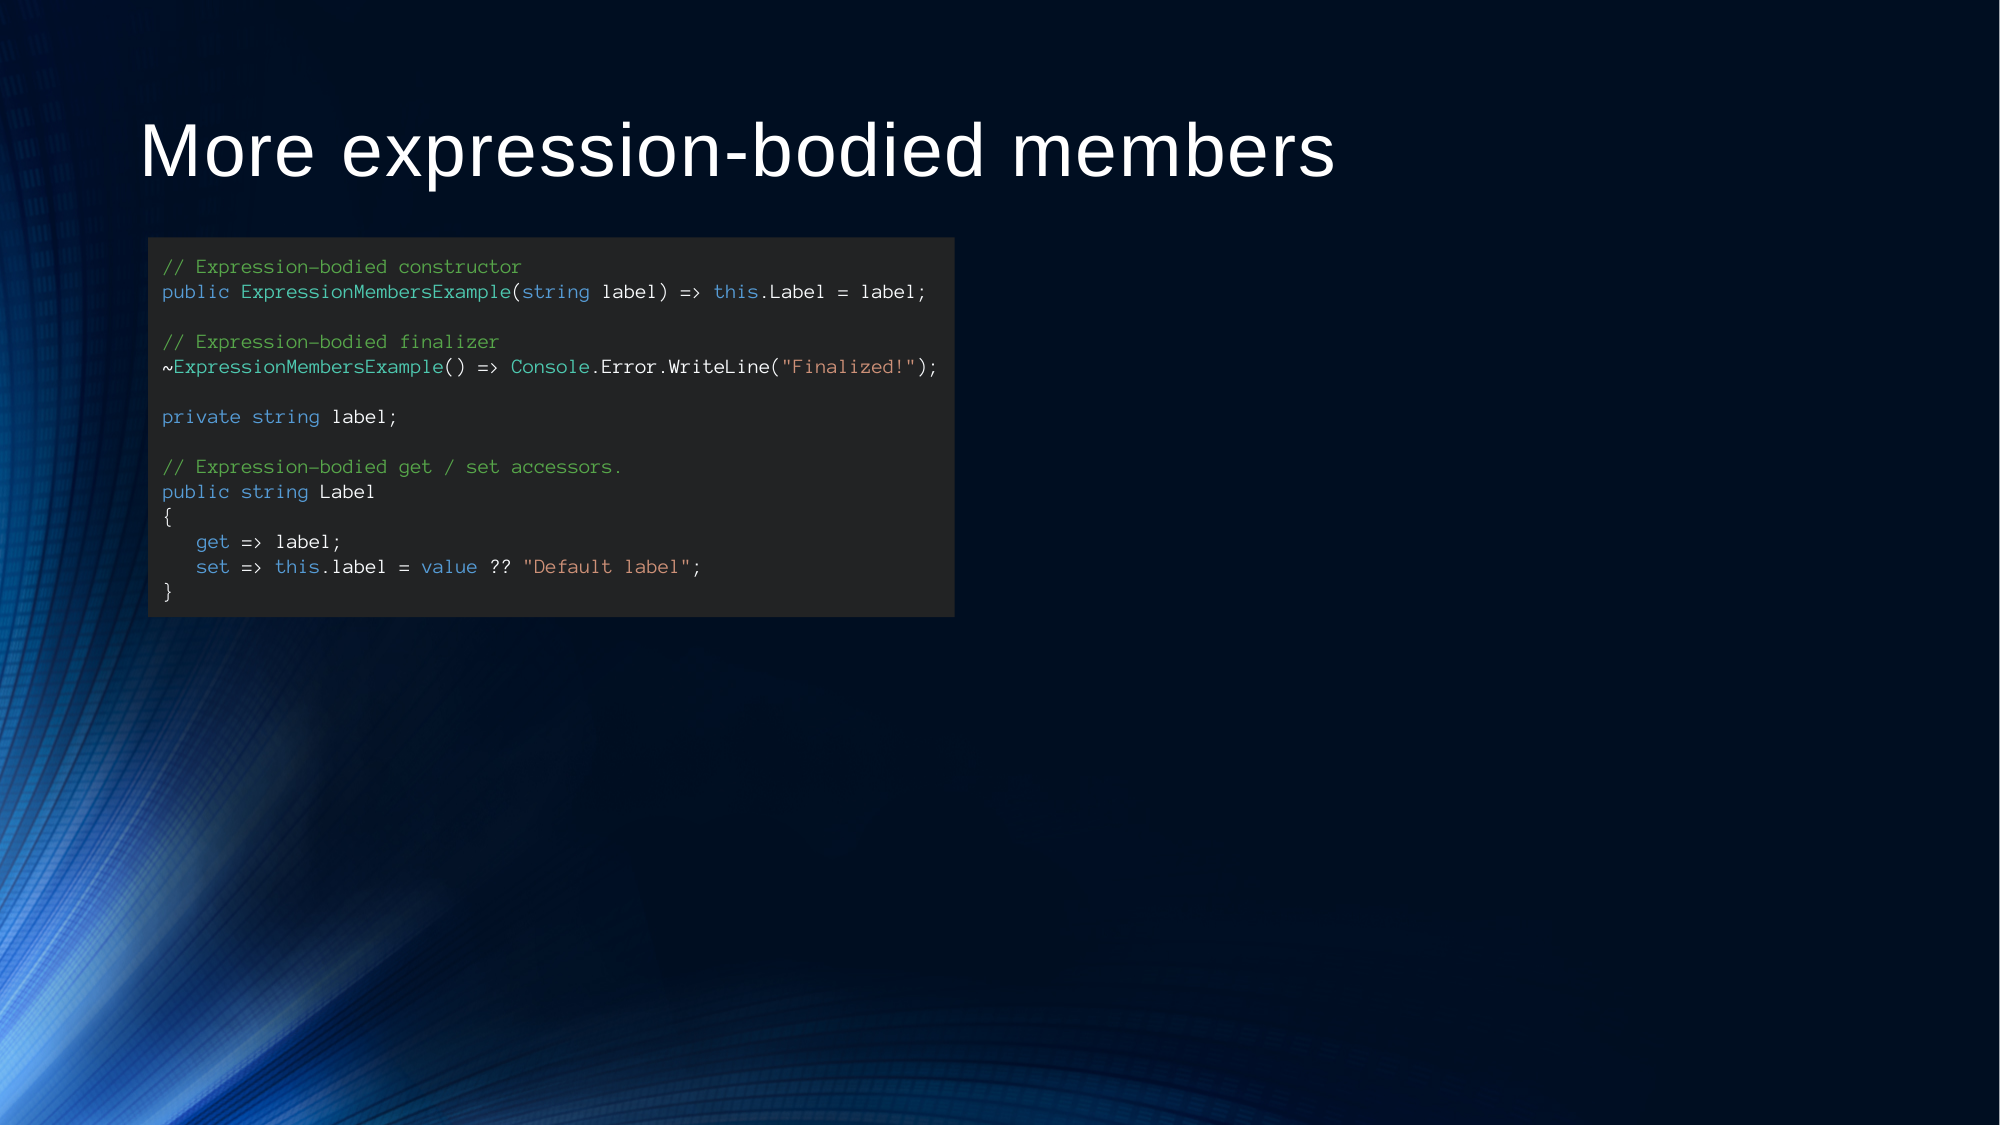

# More expression-bodied members
// Expression-bodied constructor
public ExpressionMembersExample(string label) => this.Label = label;

// Expression-bodied finalizer
~ExpressionMembersExample() => Console.Error.WriteLine("Finalized!");

private string label;

// Expression-bodied get / set accessors.
public string Label
{
   get => label;
   set => this.label = value ?? "Default label";
}